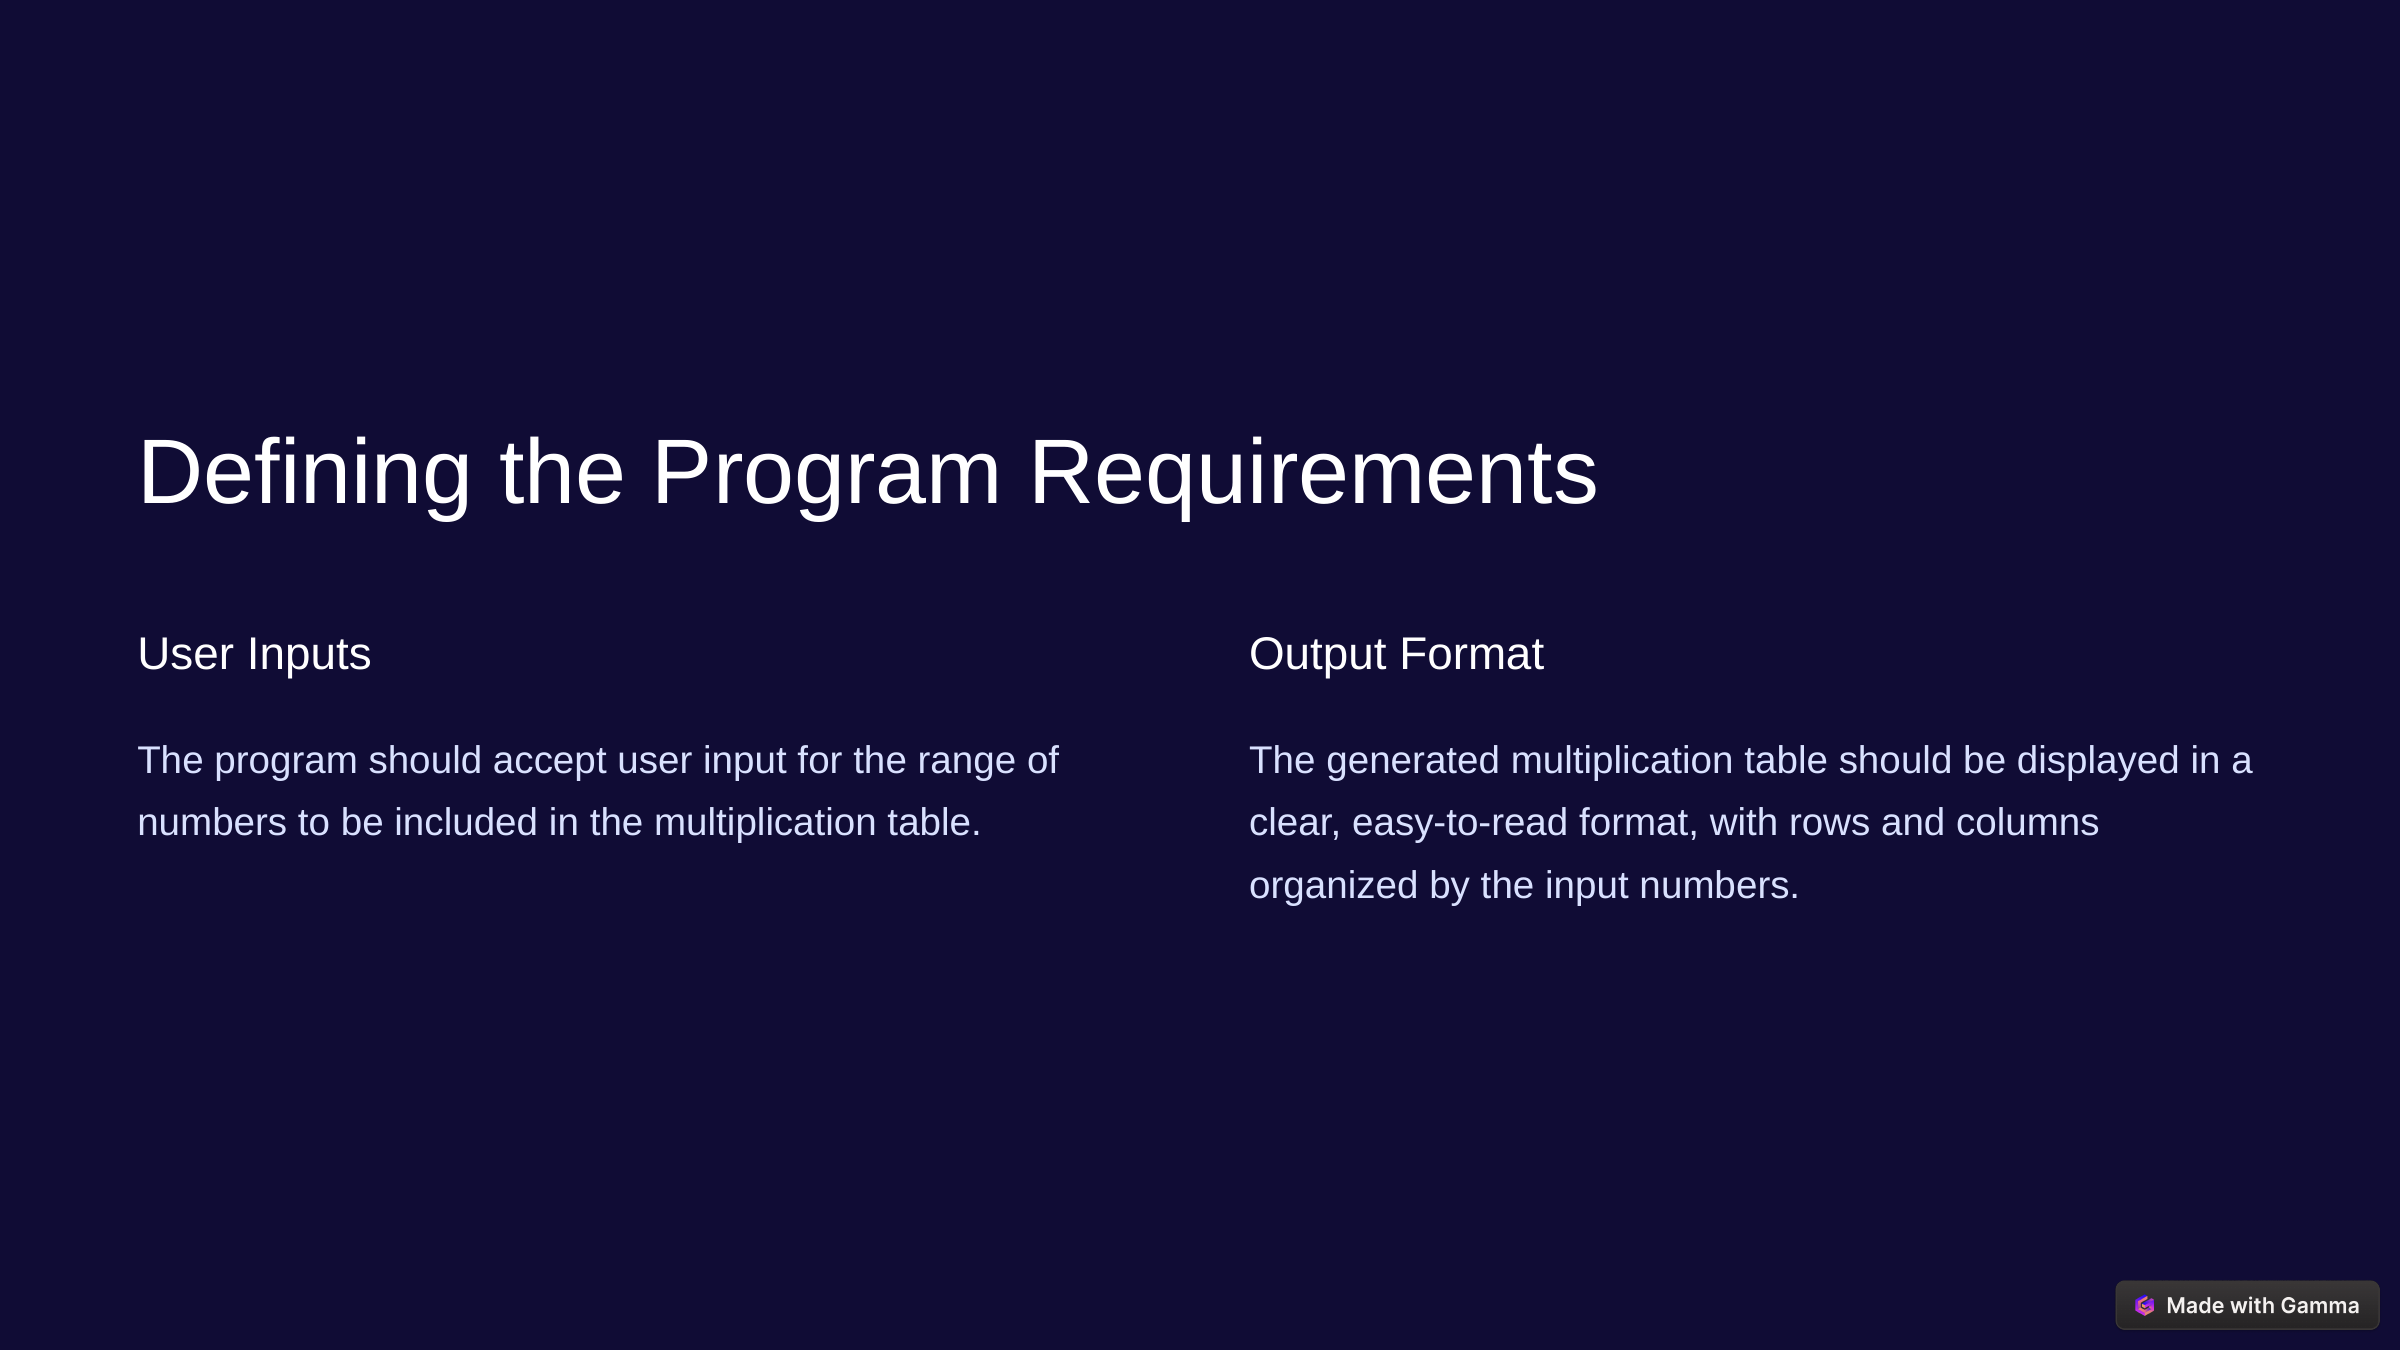

Defining the Program Requirements
User Inputs
Output Format
The program should accept user input for the range of numbers to be included in the multiplication table.
The generated multiplication table should be displayed in a clear, easy-to-read format, with rows and columns organized by the input numbers.